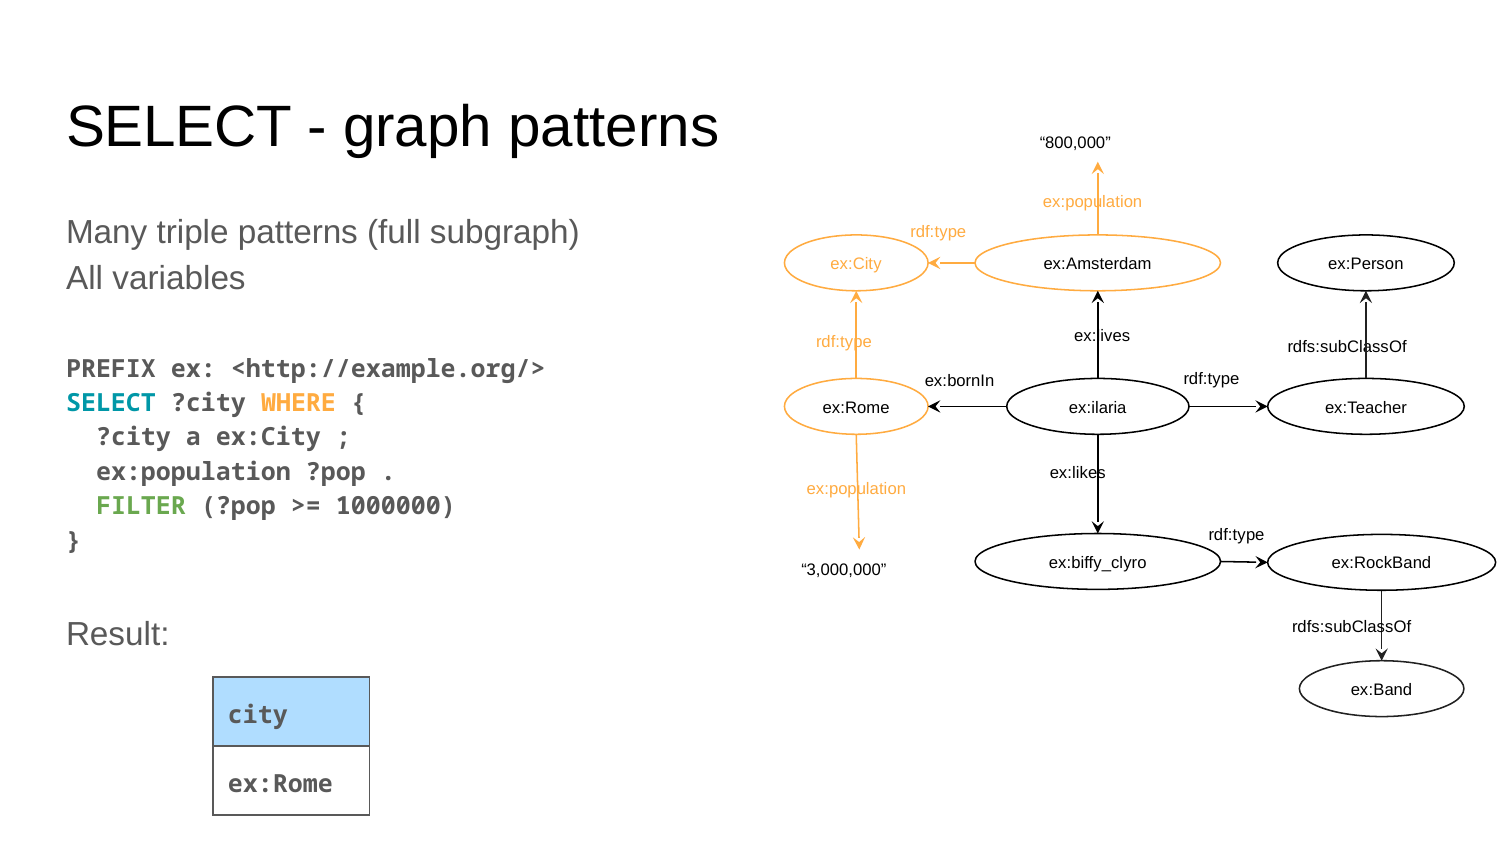

# SELECT - graph patterns
“800,000”
ex:population
Many triple patterns (full subgraph)
All variables
PREFIX ex: <http://example.org/>
SELECT ?city WHERE {
  ?city a ex:City ;
  ex:population ?pop .
  FILTER (?pop >= 1000000)
}

Result:

rdf:type
ex:City
ex:Person
ex:Amsterdam
ex:lives
rdf:type
rdfs:subClassOf
rdf:type
ex:bornIn
ex:Rome
ex:ilaria
ex:Teacher
ex:likes
ex:population
rdf:type
ex:biffy_clyro
ex:RockBand
“3,000,000”
rdfs:subClassOf
ex:Band
| city |
| --- |
| ex:Rome |